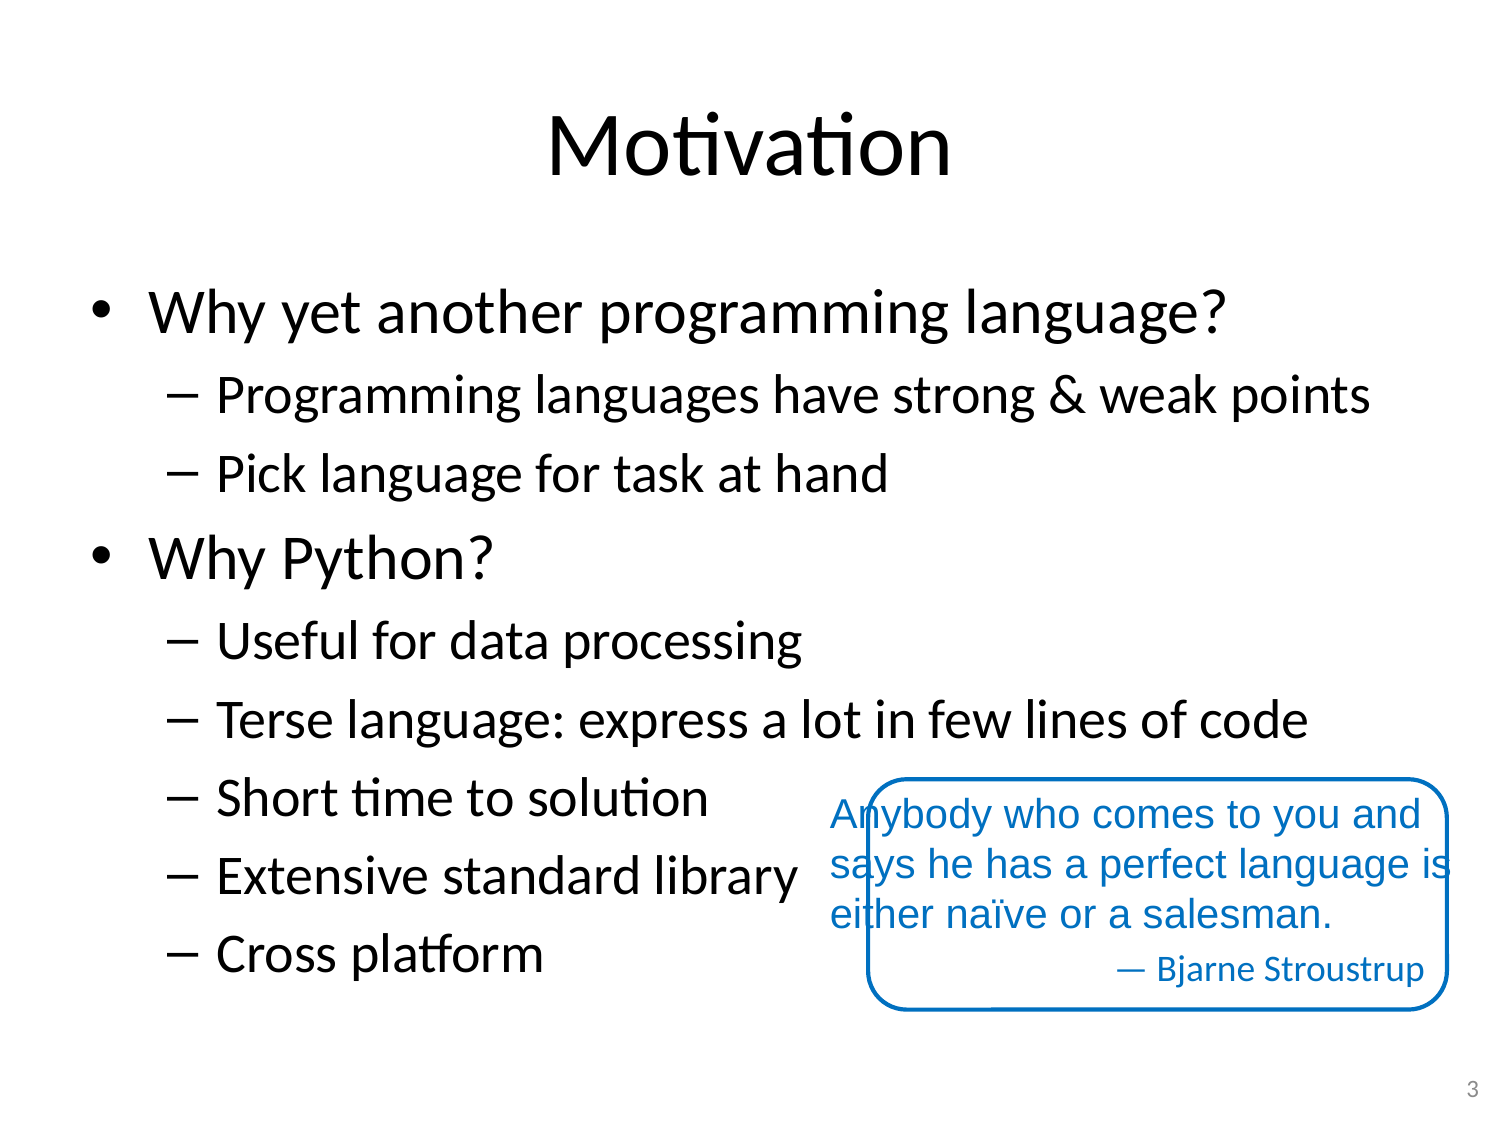

# Motivation
Why yet another programming language?
Programming languages have strong & weak points
Pick language for task at hand
Why Python?
Useful for data processing
Terse language: express a lot in few lines of code
Short time to solution
Extensive standard library
Cross platform

Anybody who comes to you and
says he has a perfect language is
either naïve or a salesman.
— Bjarne Stroustrup
3